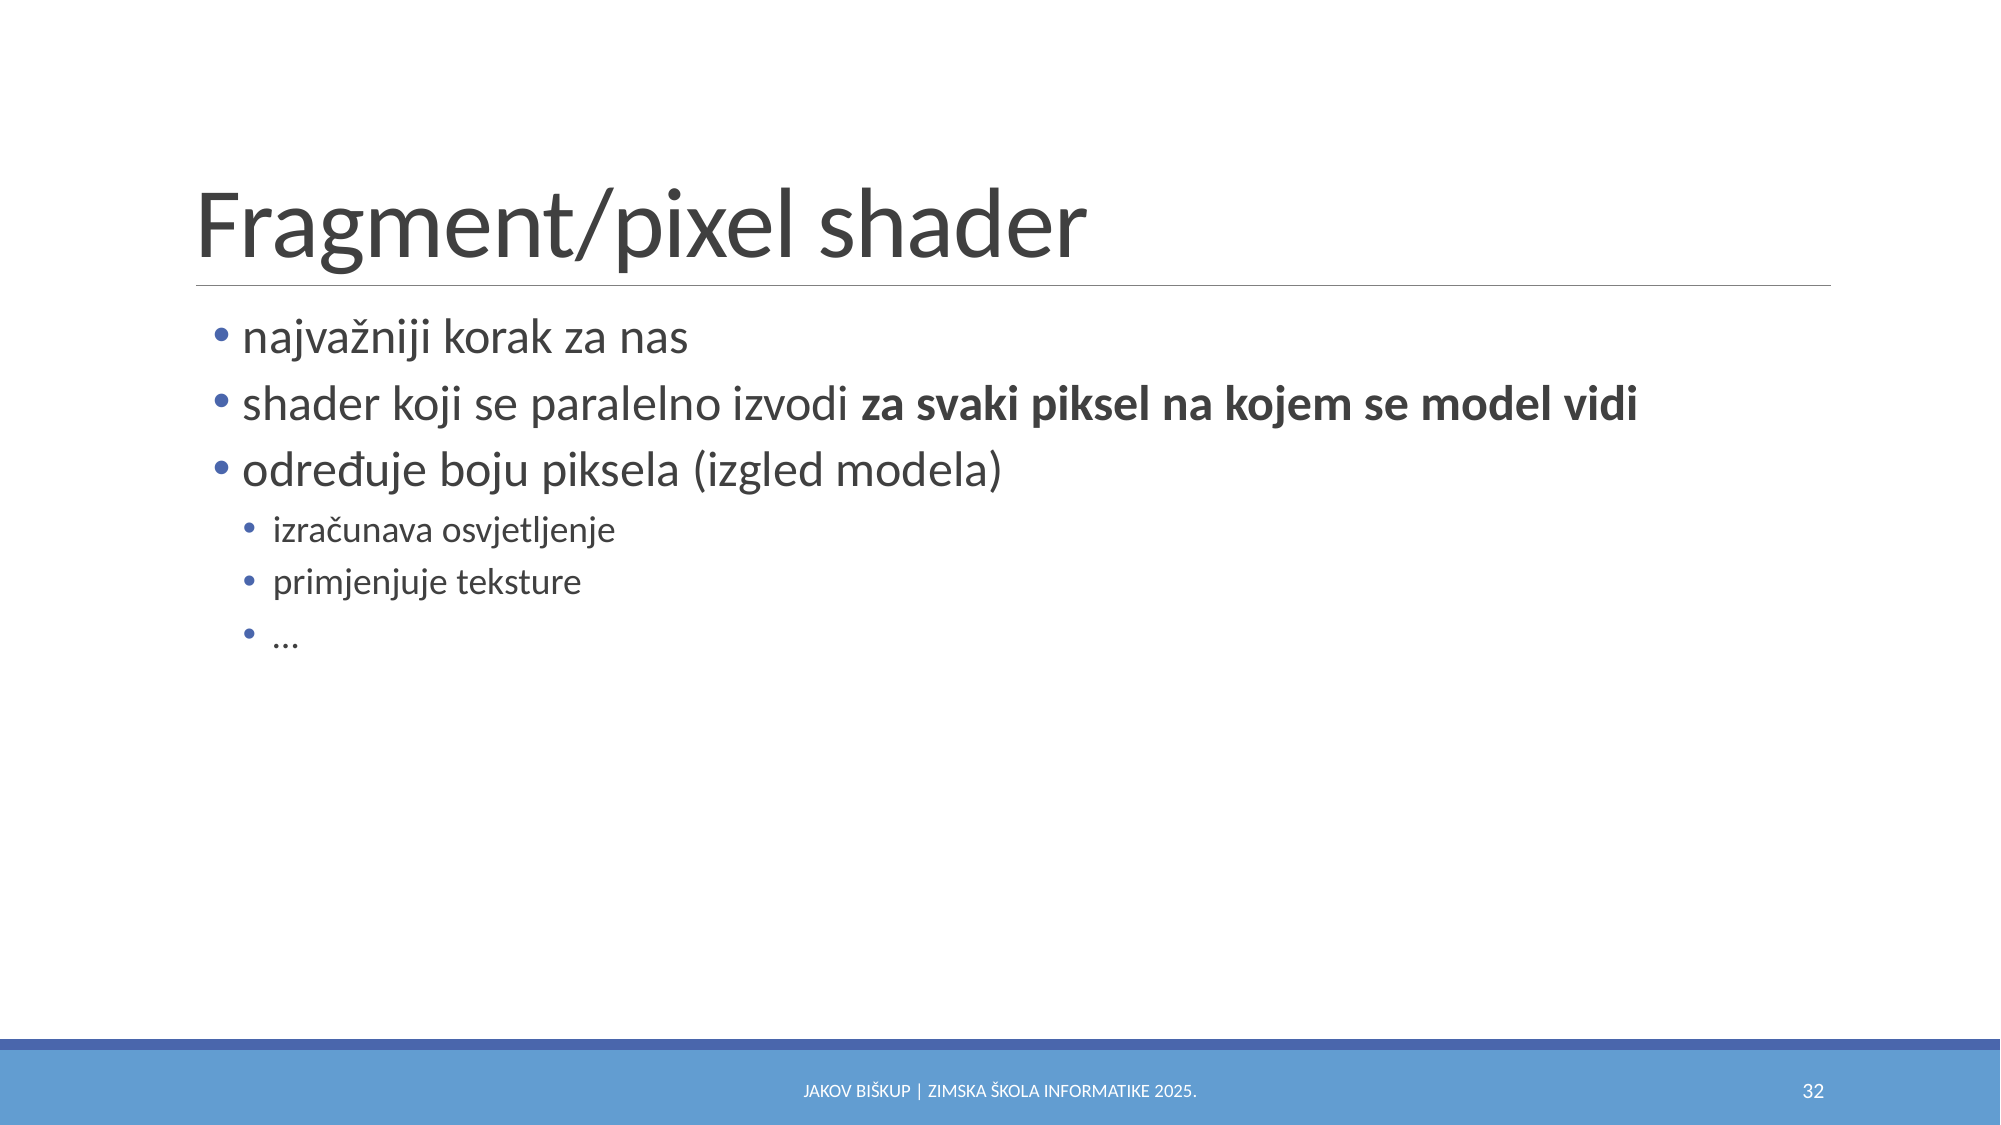

# Fragment/pixel shader
najvažniji korak za nas
shader koji se paralelno izvodi za svaki piksel na kojem se model vidi
određuje boju piksela (izgled modela)
izračunava osvjetljenje
primjenjuje teksture
…

Jakov Biškup | Zimska škola informatike 2025.
32